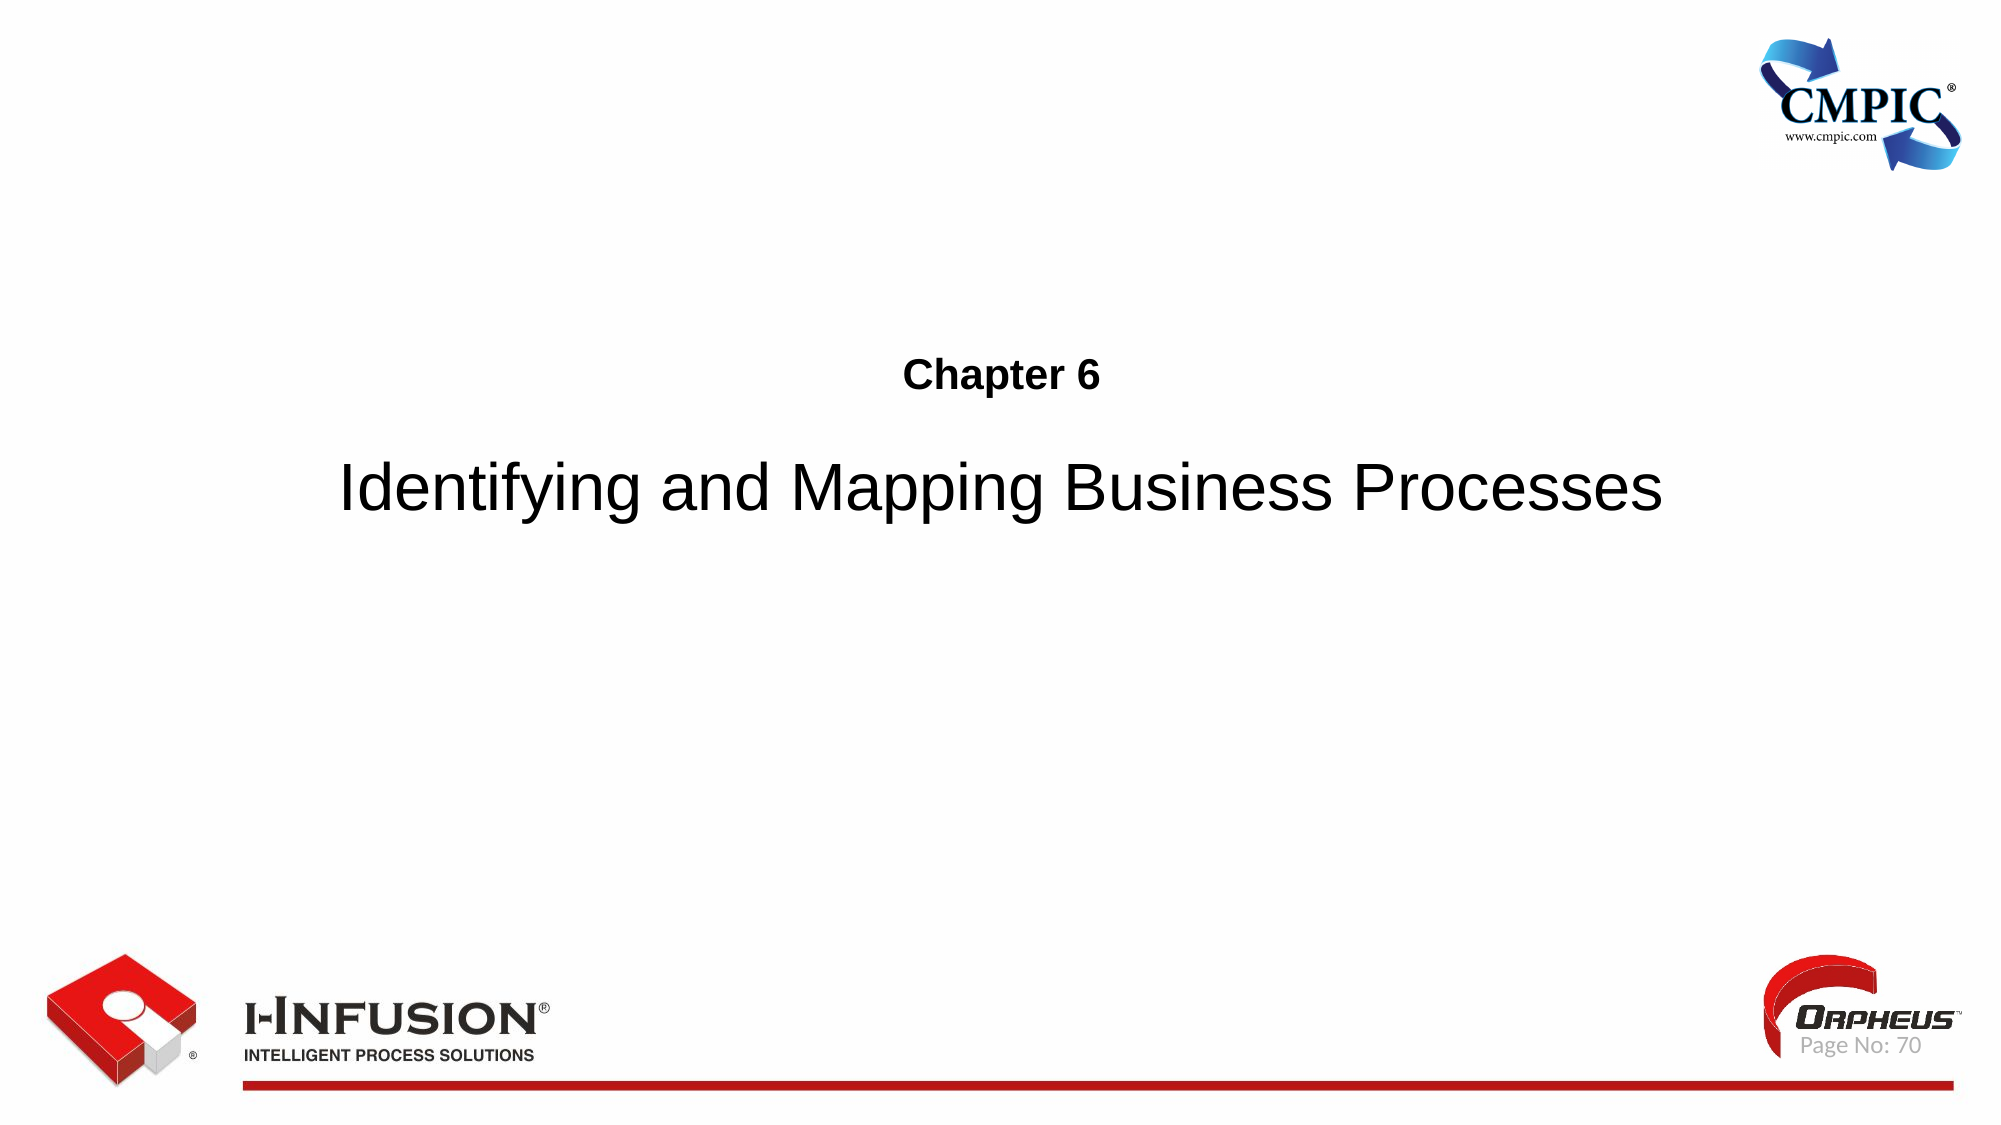

Chapter 6
Identifying and Mapping Business Processes
 Page No: 70